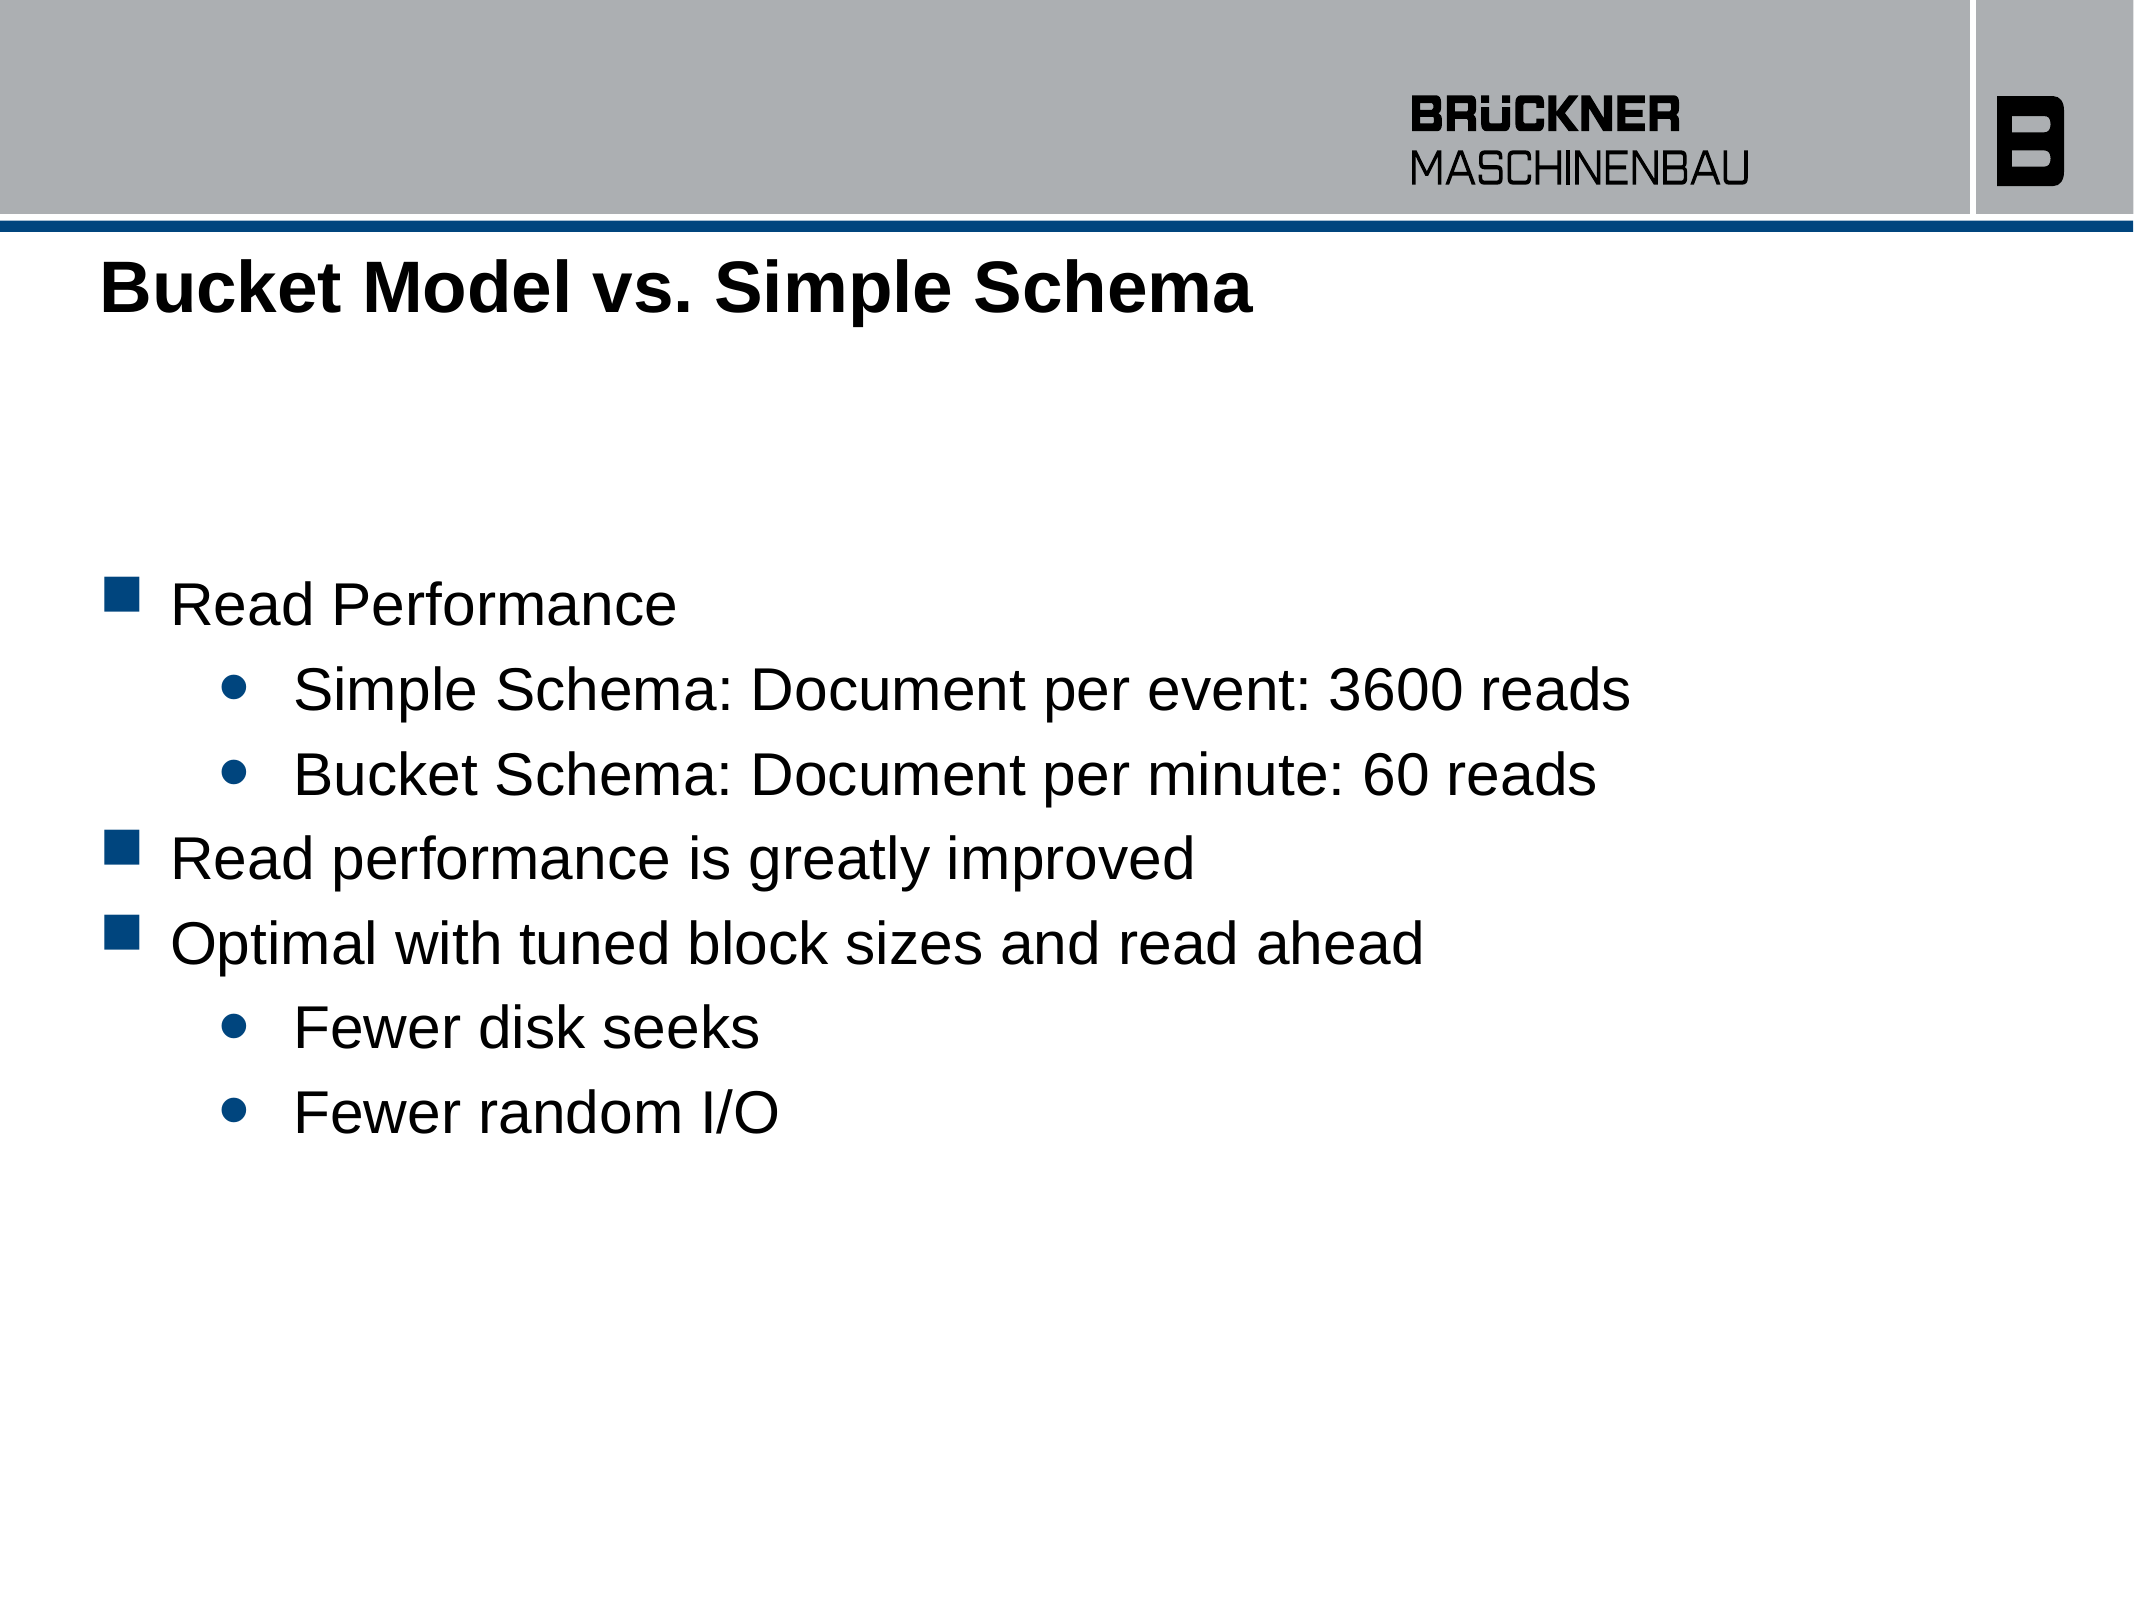

# Bucket Model vs. Simple Schema

Read Performance
Simple Schema: Document per event: 3600 reads
Bucket Schema: Document per minute: 60 reads
Read performance is greatly improved
Optimal with tuned block sizes and read ahead
Fewer disk seeks
Fewer random I/O